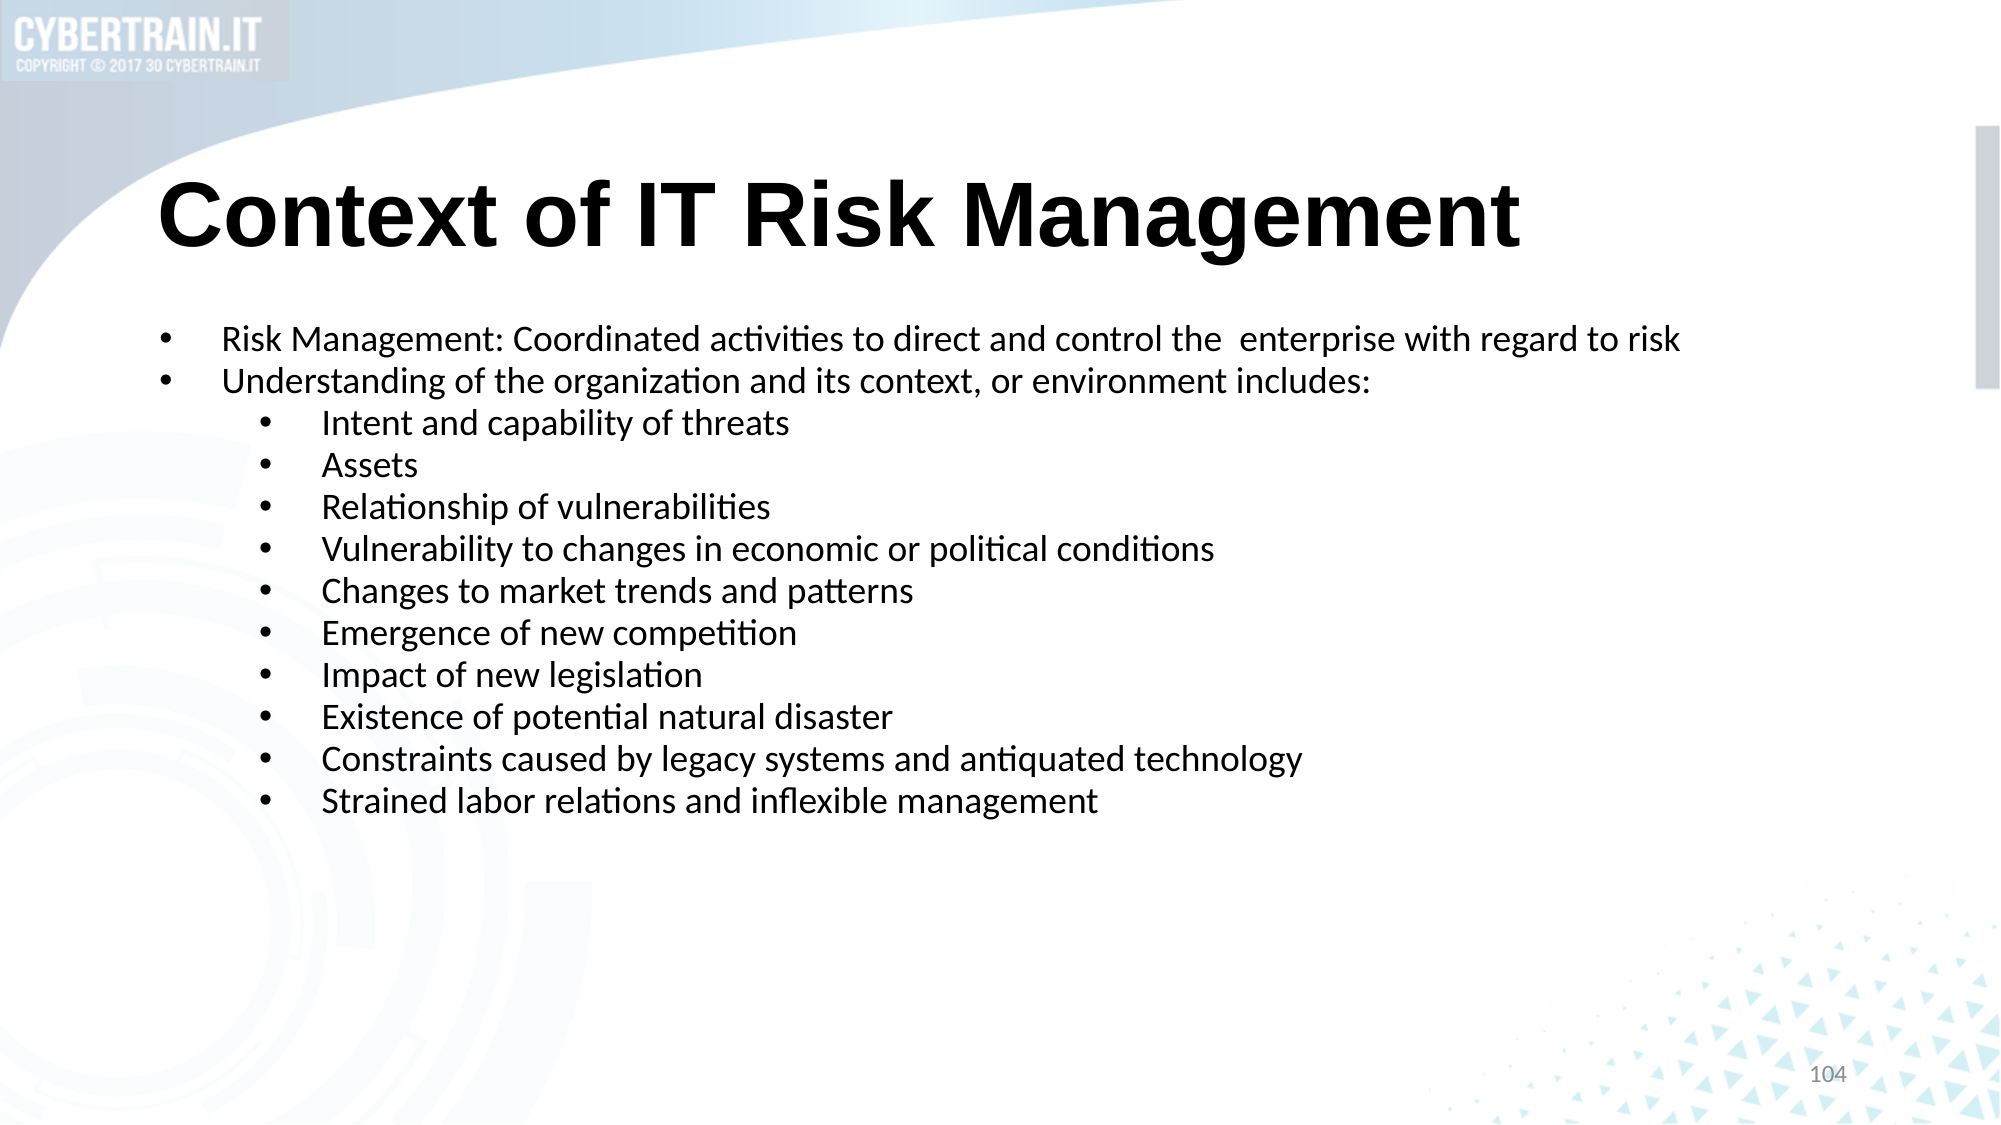

# Context of IT Risk Management
Risk Management: Coordinated activities to direct and control the  enterprise with regard to risk
Understanding of the organization and its context, or environment includes:
Intent and capability of threats
Assets
Relationship of vulnerabilities
Vulnerability to changes in economic or political conditions
Changes to market trends and patterns
Emergence of new competition
Impact of new legislation
Existence of potential natural disaster
Constraints caused by legacy systems and antiquated technology
Strained labor relations and inflexible management

104